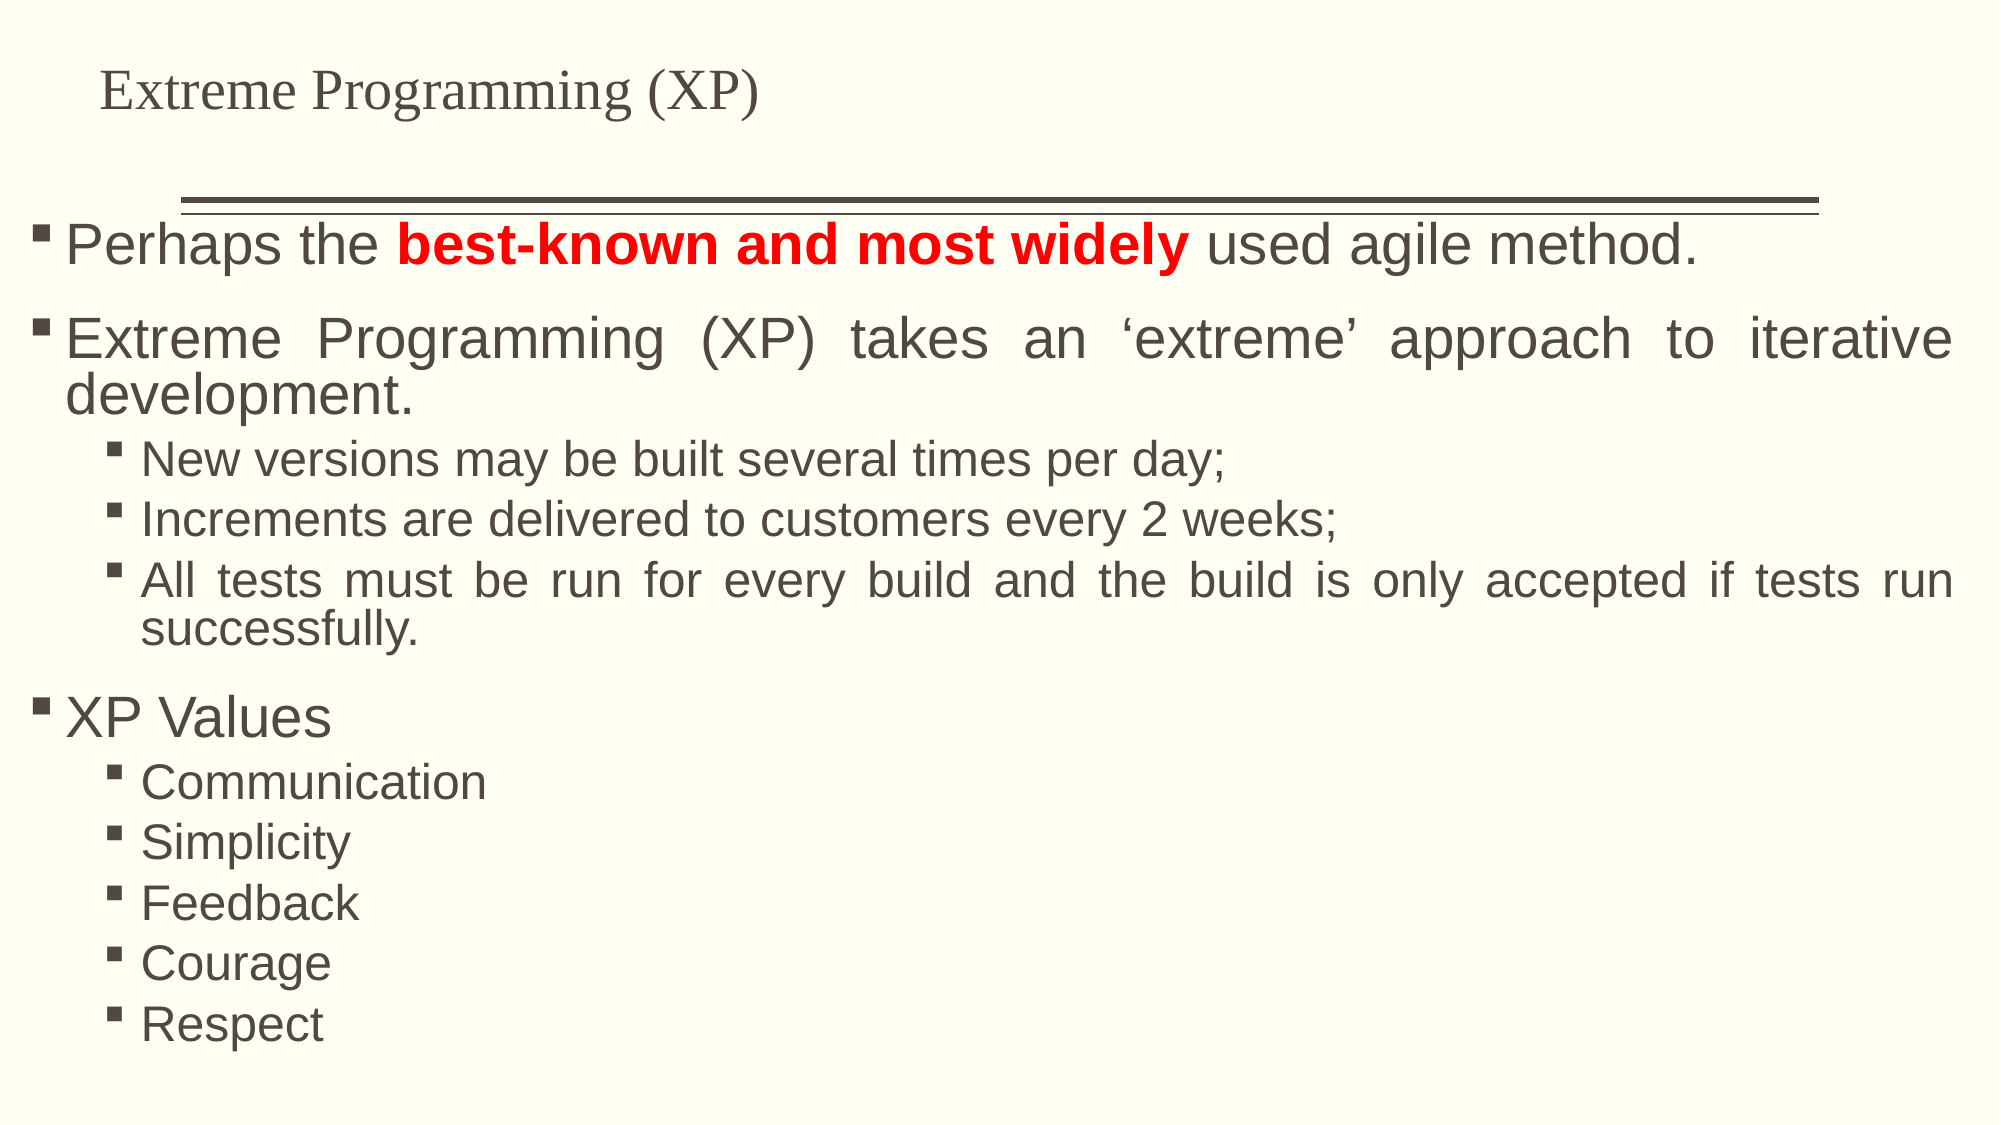

# Extreme Programming (XP)
Perhaps the best-known and most widely used agile method.
Extreme Programming (XP) takes an ‘extreme’ approach to iterative development.
New versions may be built several times per day;
Increments are delivered to customers every 2 weeks;
All tests must be run for every build and the build is only accepted if tests run successfully.
XP Values
Communication
Simplicity
Feedback
Courage
Respect